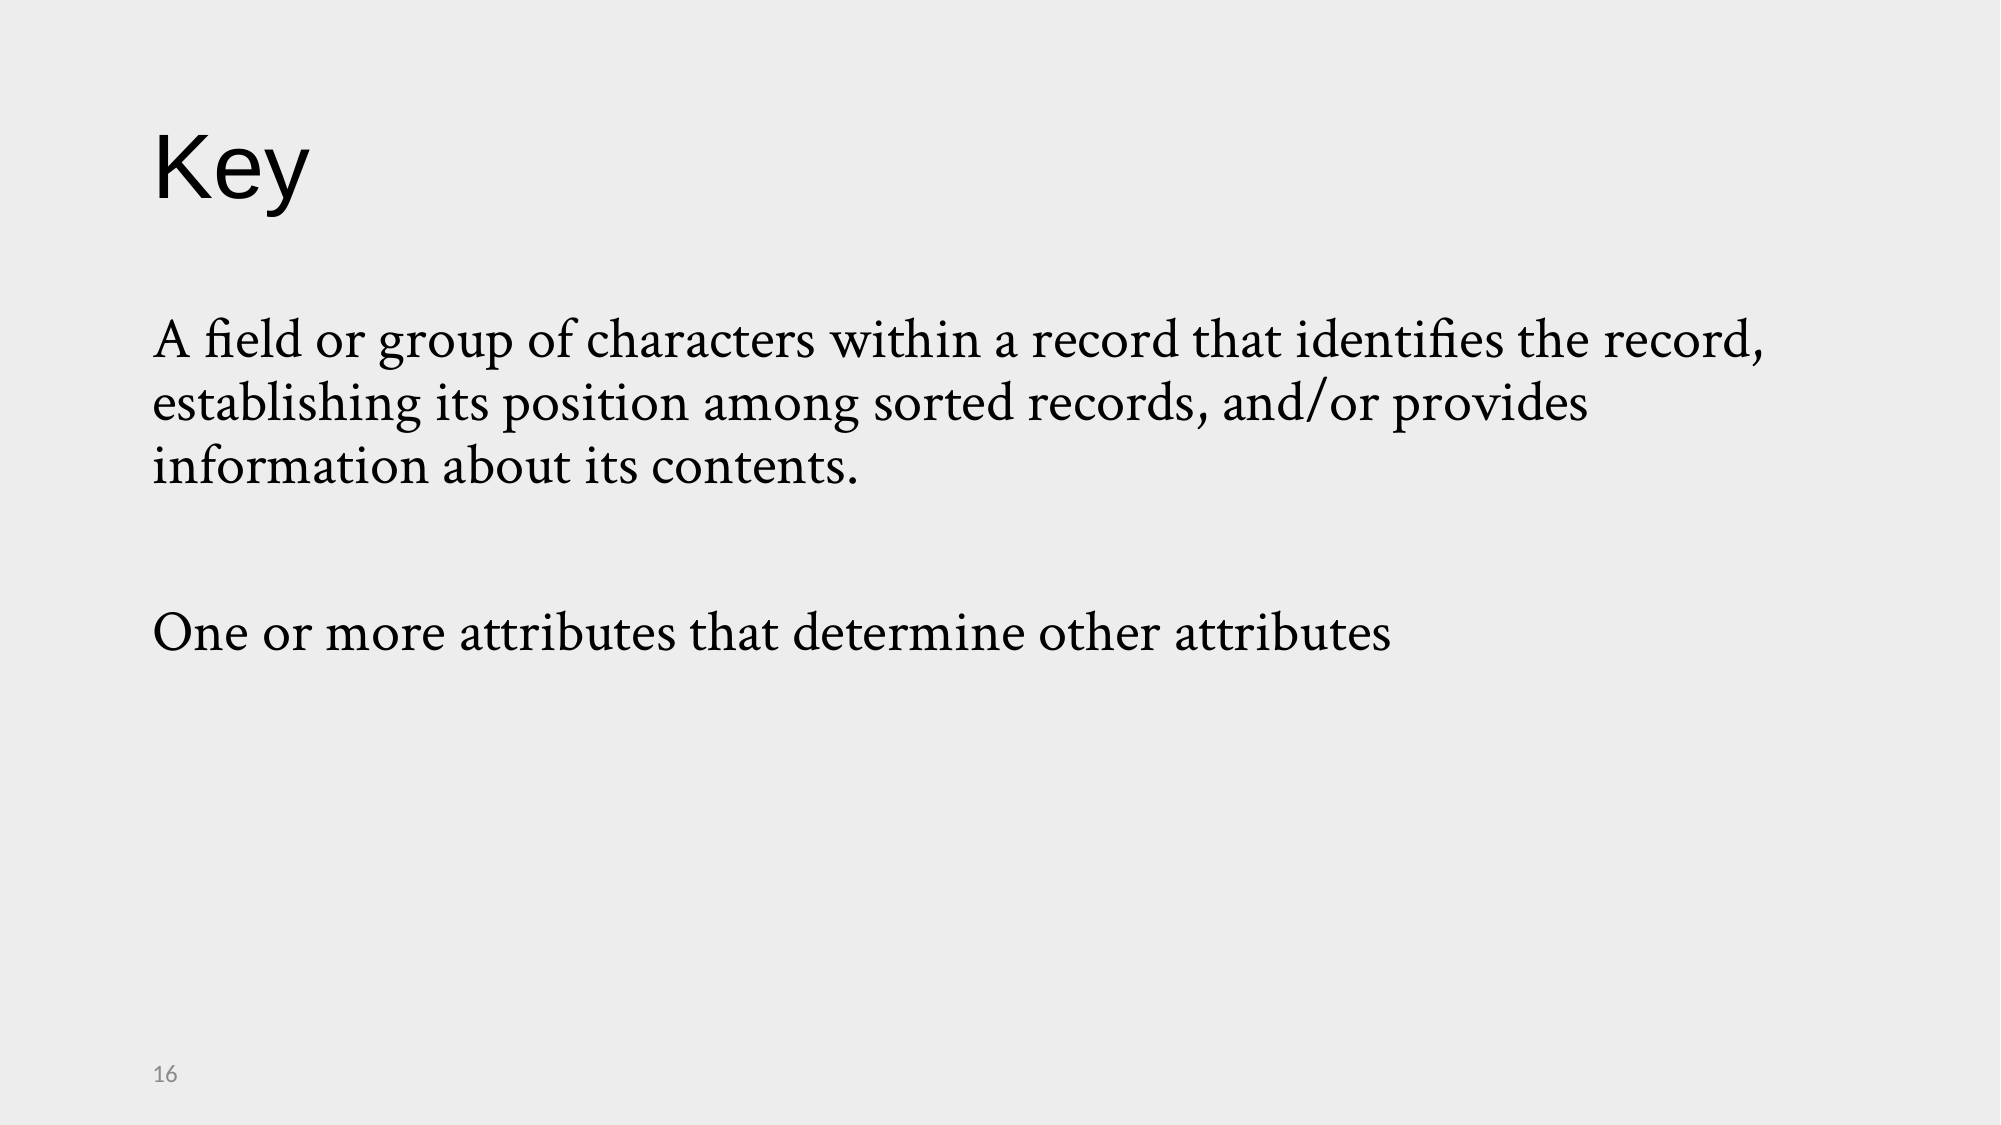

# Key
A field or group of characters within a record that identifies the record, establishing its position among sorted records, and/or provides information about its contents.

One or more attributes that determine other attributes
16